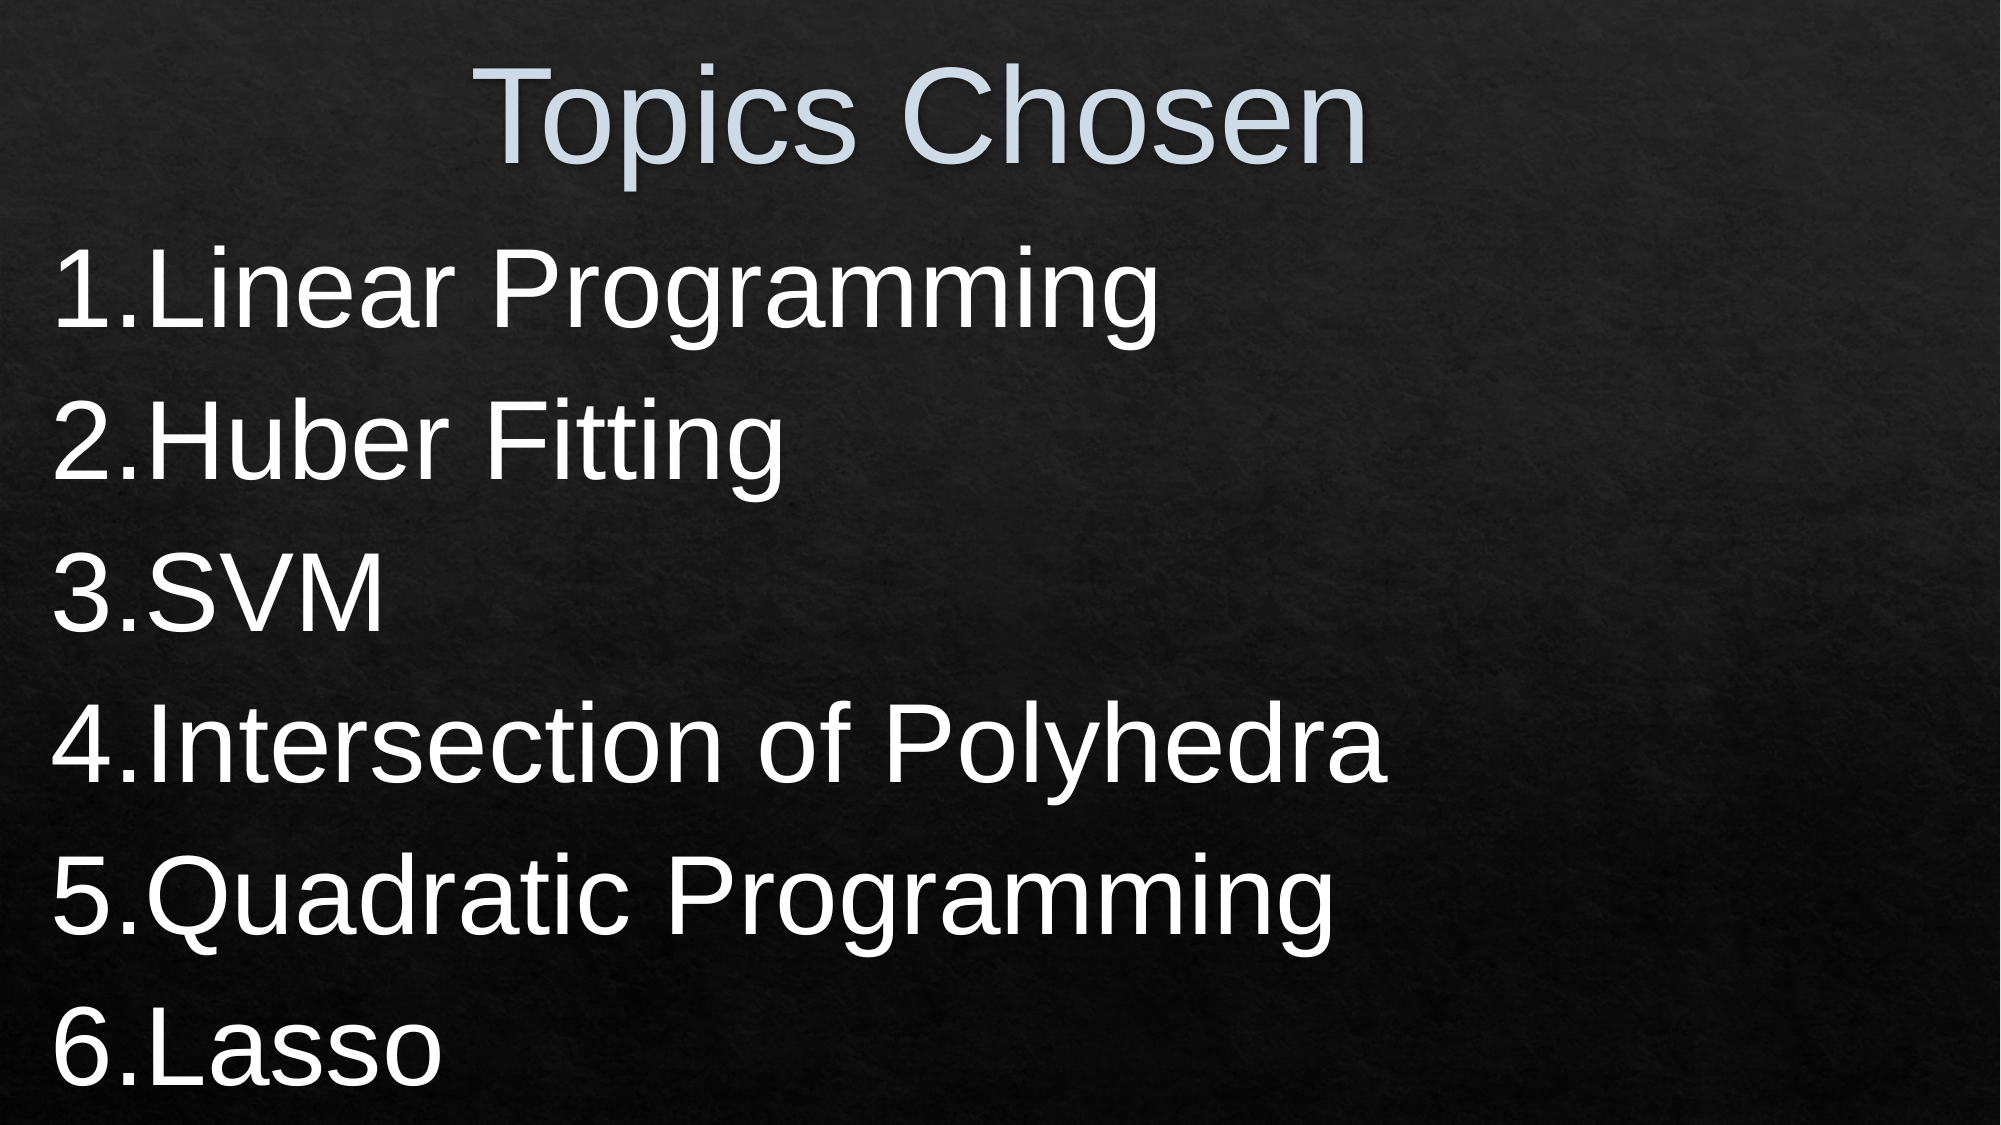

# Topics Chosen
Linear Programming
Huber Fitting
SVM
Intersection of Polyhedra
Quadratic Programming
Lasso